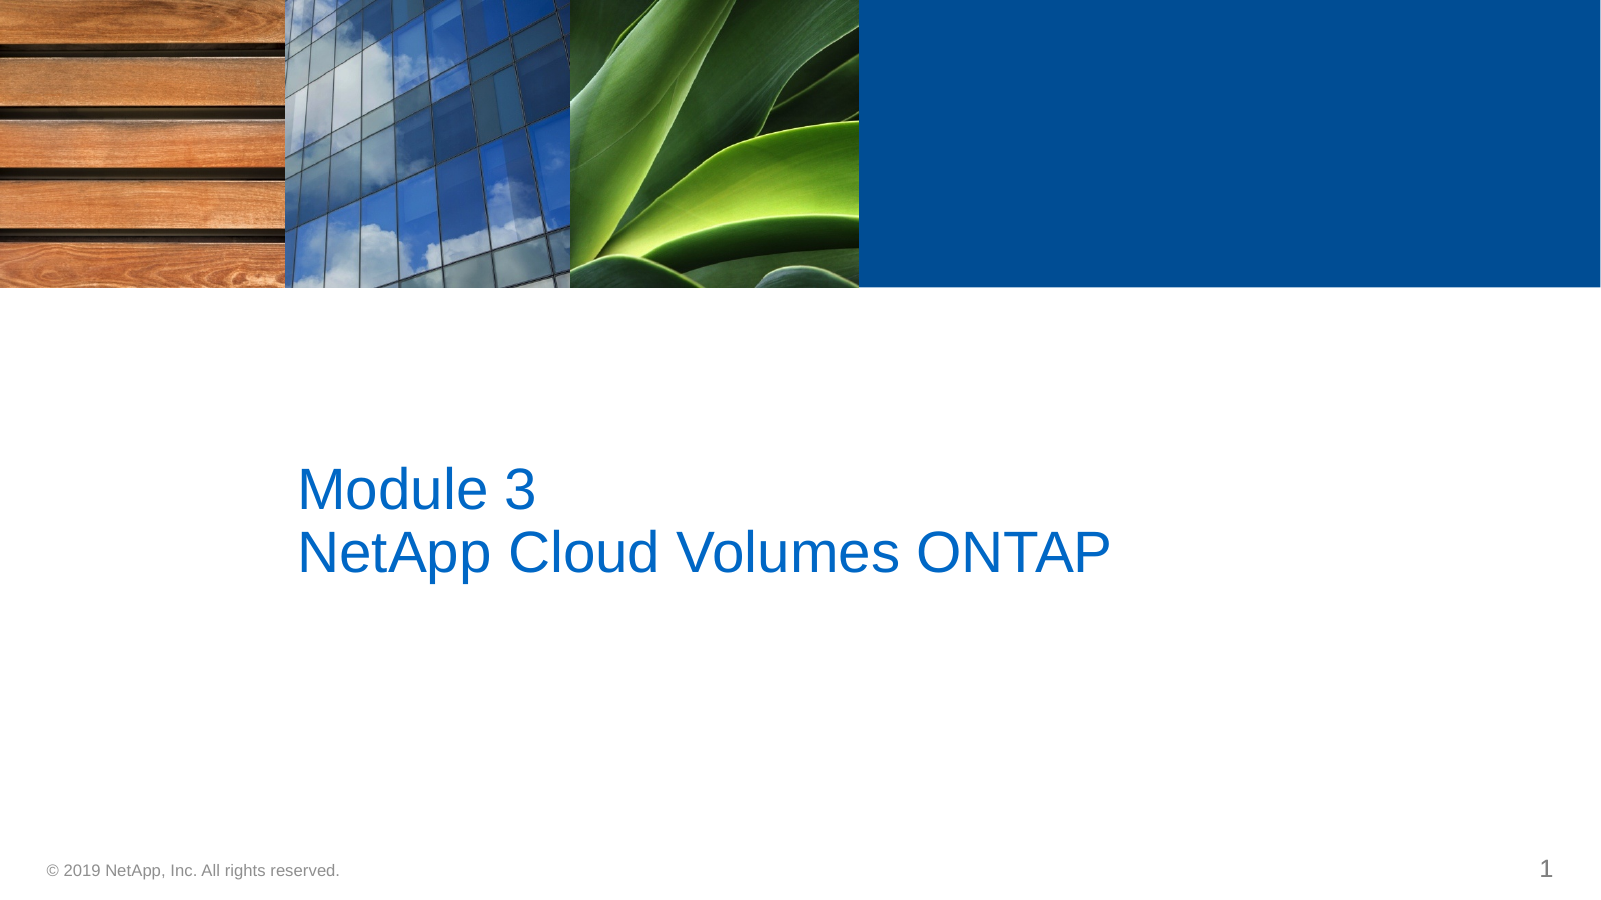

# Module 3 NetApp Cloud Volumes ONTAP
1
1
© 2019 NetApp, Inc. All rights reserved.